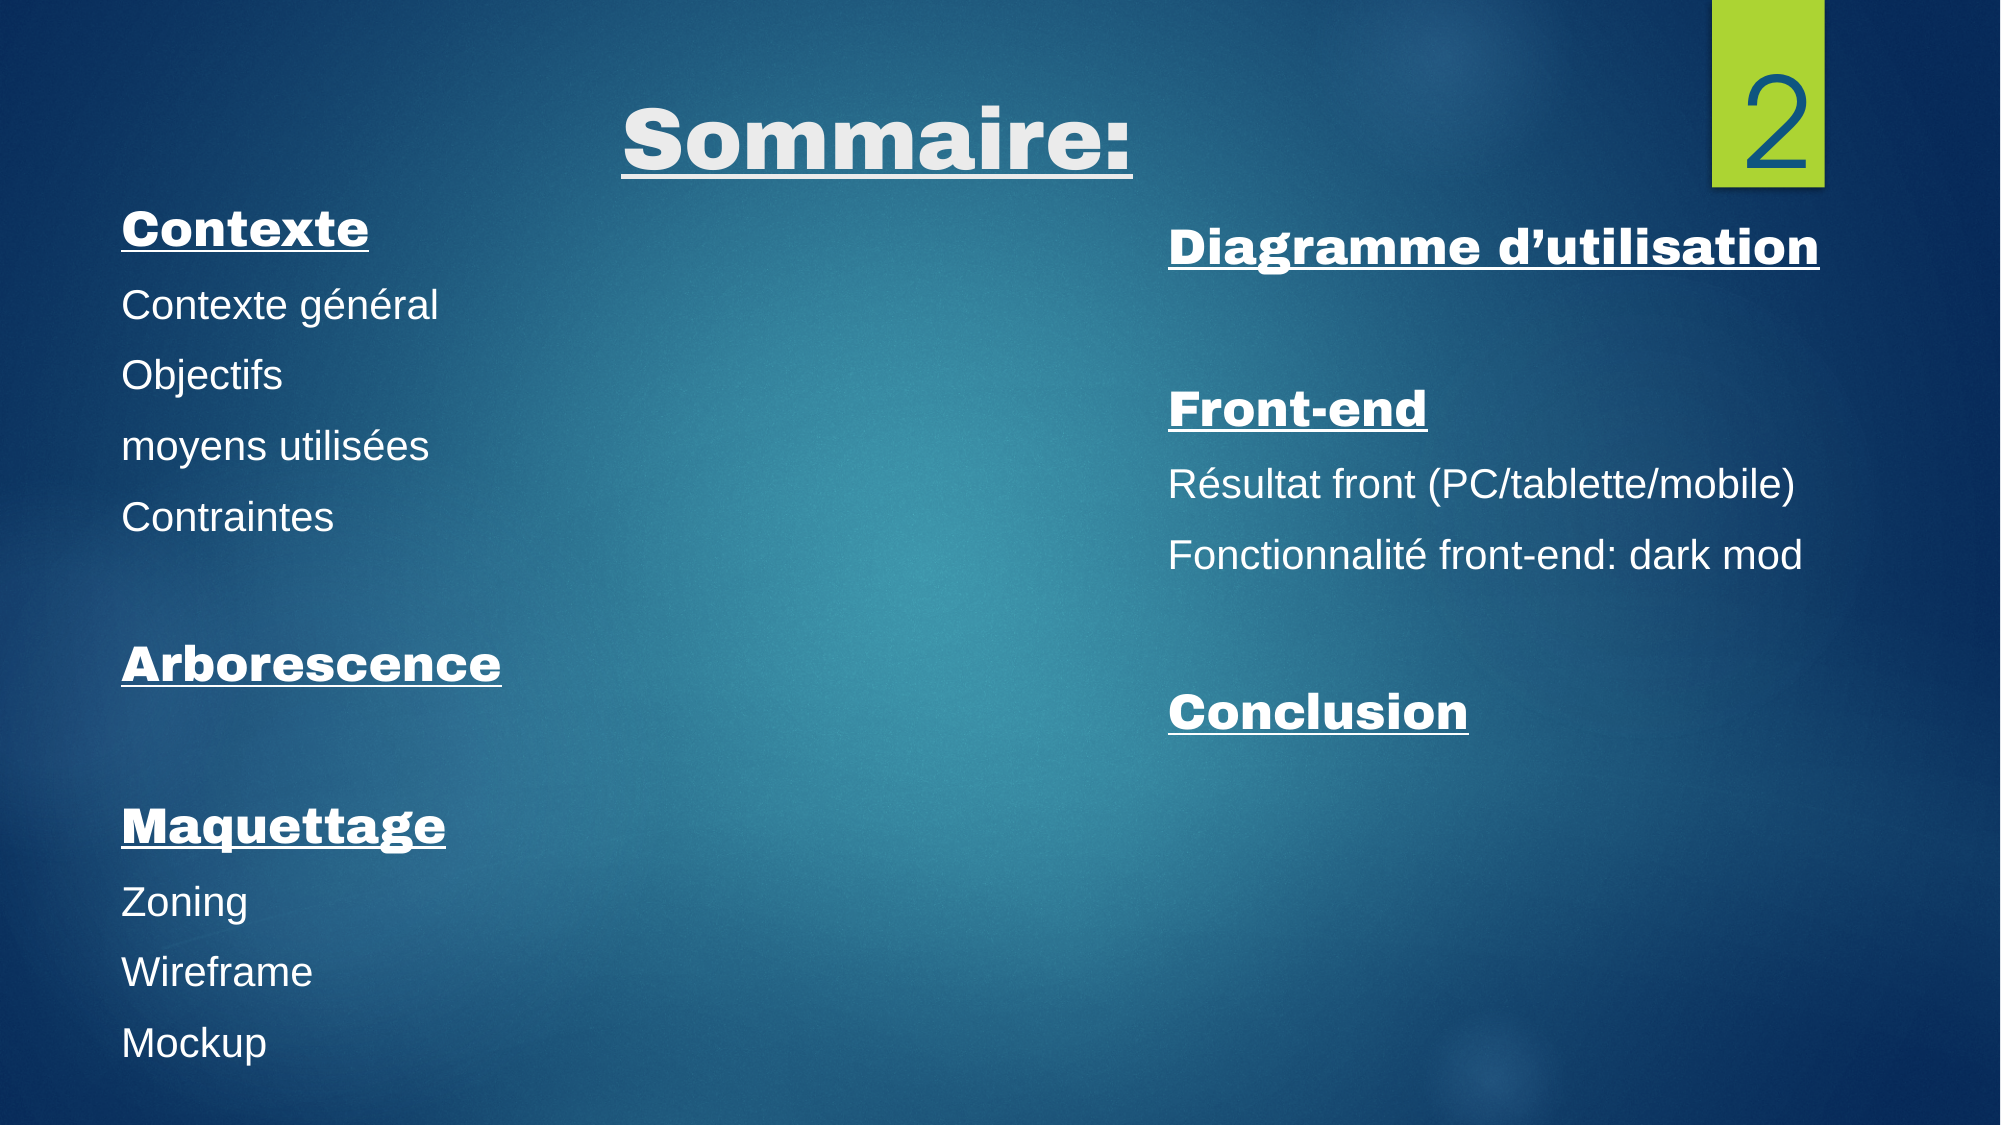

2
# Sommaire:
Contexte
Contexte général
Objectifs
moyens utilisées
Contraintes

Arborescence

Maquettage
Zoning
Wireframe
Mockup
Diagramme d’utilisation

Front-end
Résultat front (PC/tablette/mobile)
Fonctionnalité front-end: dark mod

Conclusion